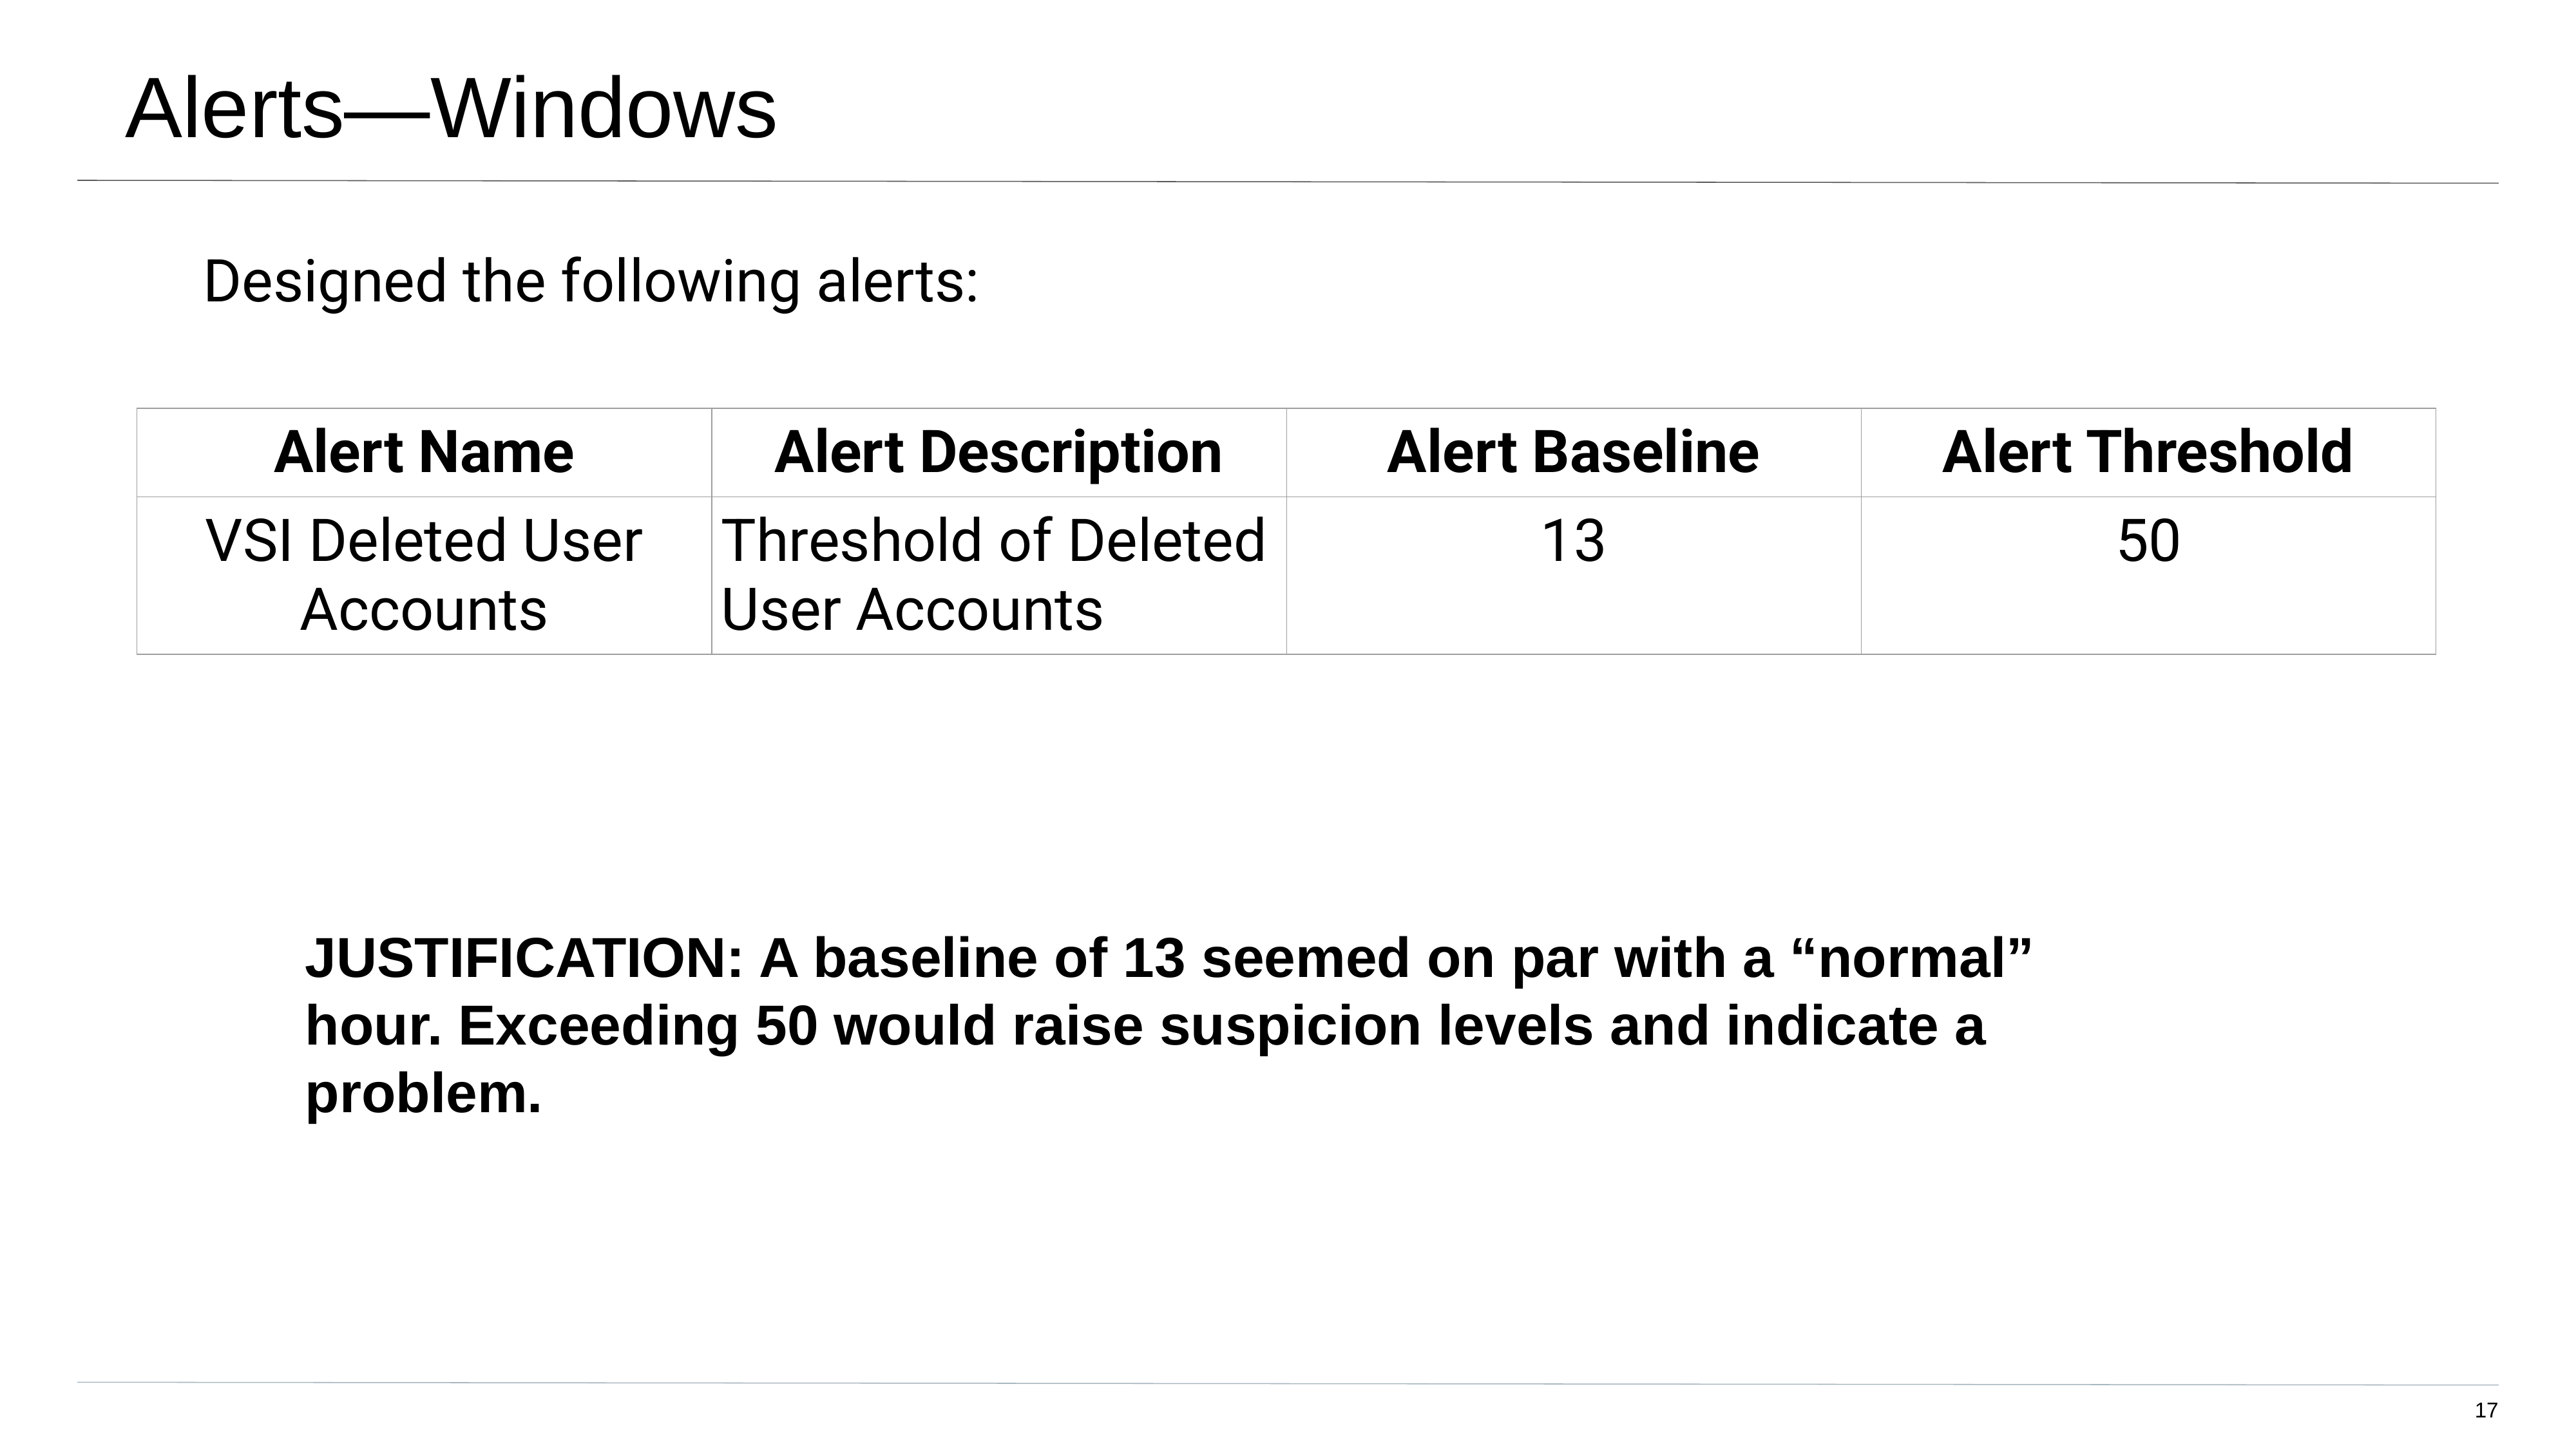

# Alerts—Windows
Designed the following alerts:

| Alert Name | Alert Description | Alert Baseline | Alert Threshold |
| --- | --- | --- | --- |
| VSI Deleted User Accounts | Threshold of Deleted User Accounts | 13 | 50 |
JUSTIFICATION: A baseline of 13 seemed on par with a “normal” hour. Exceeding 50 would raise suspicion levels and indicate a problem.
17